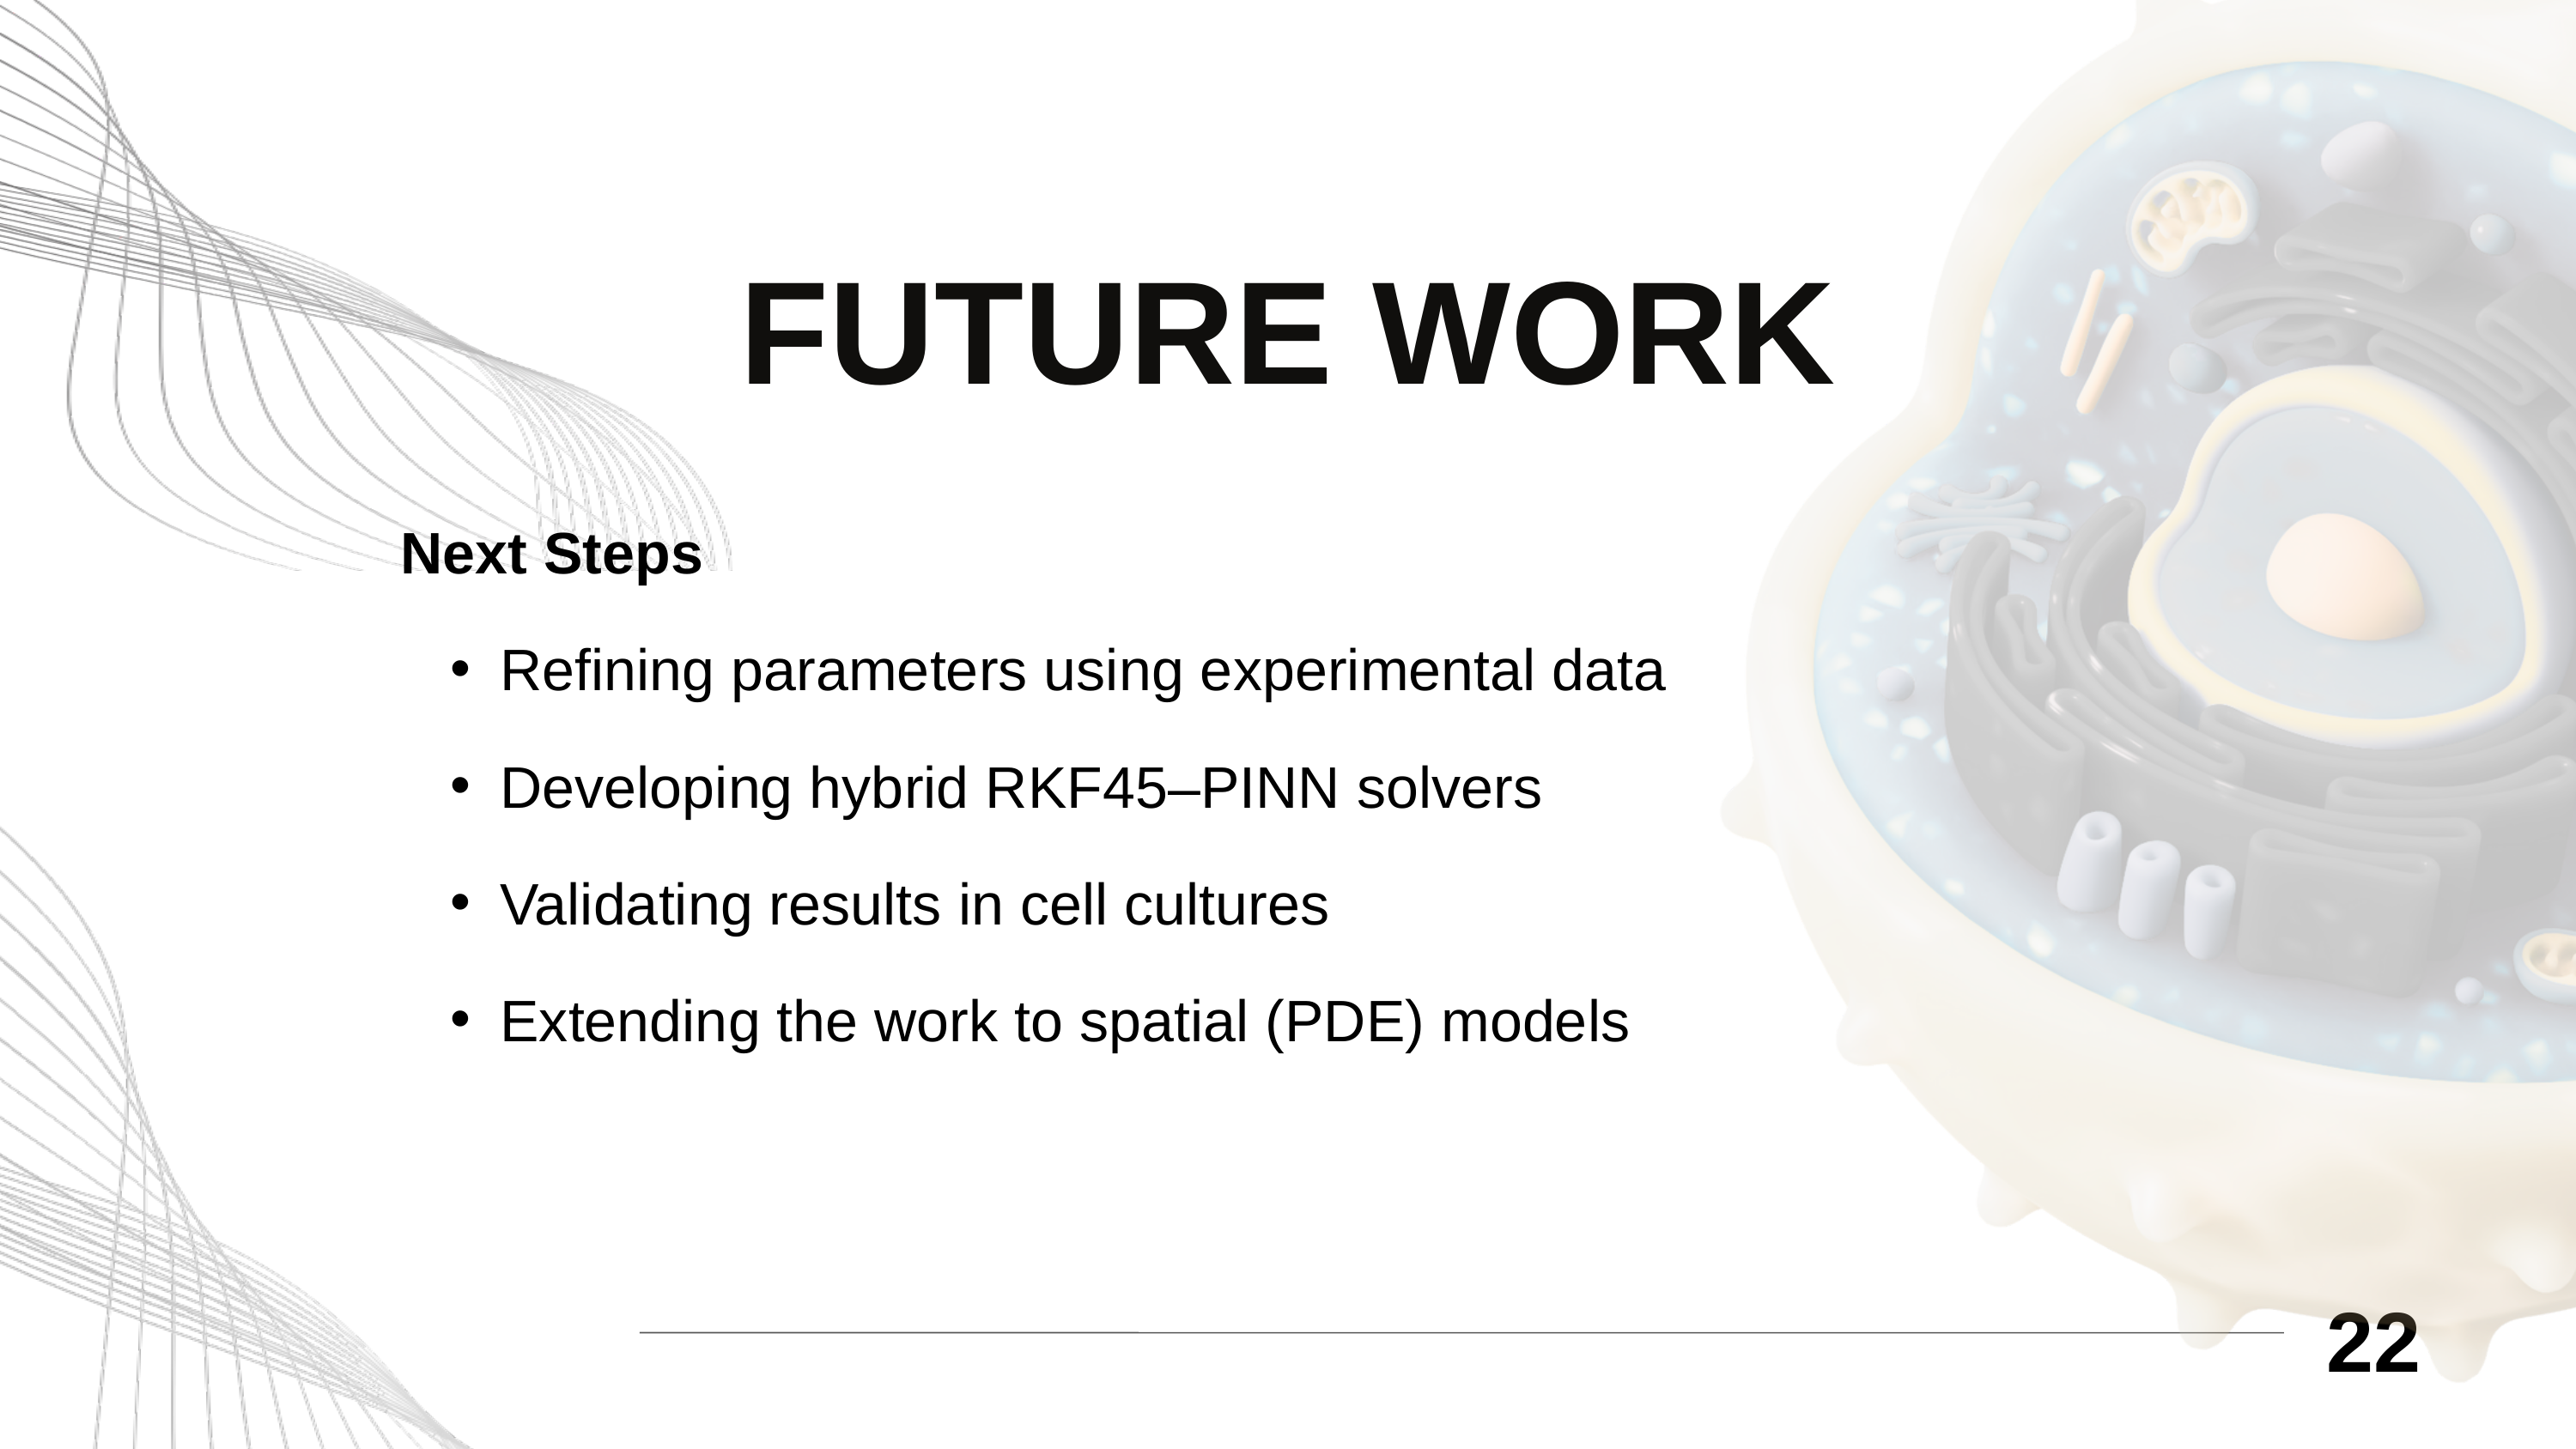

FUTURE WORK
Next Steps
Refining parameters using experimental data
Developing hybrid RKF45–PINN solvers
Validating results in cell cultures
Extending the work to spatial (PDE) models

22